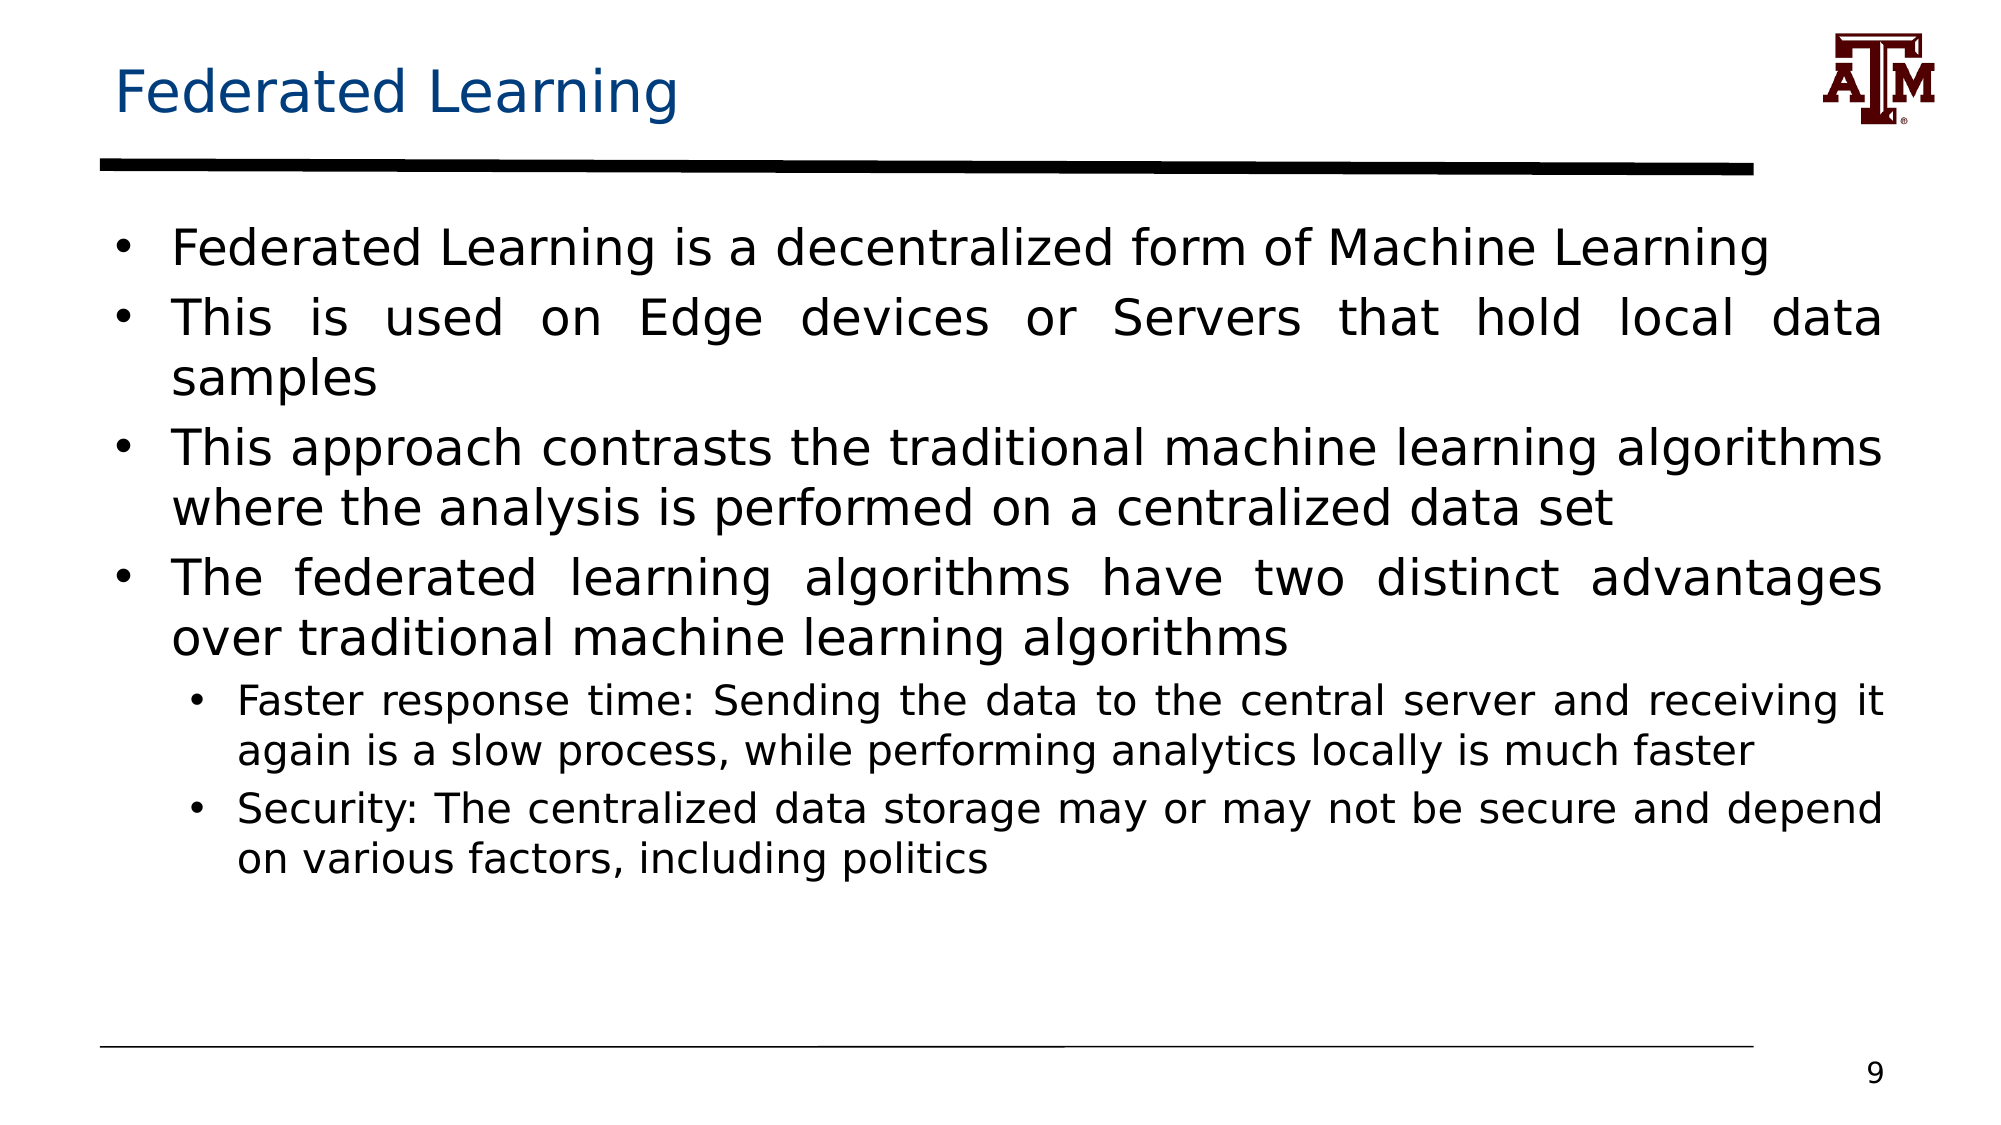

# Federated Learning
Federated Learning is a decentralized form of Machine Learning
This is used on Edge devices or Servers that hold local data samples
This approach contrasts the traditional machine learning algorithms where the analysis is performed on a centralized data set
The federated learning algorithms have two distinct advantages over traditional machine learning algorithms
Faster response time: Sending the data to the central server and receiving it again is a slow process, while performing analytics locally is much faster
Security: The centralized data storage may or may not be secure and depend on various factors, including politics
9